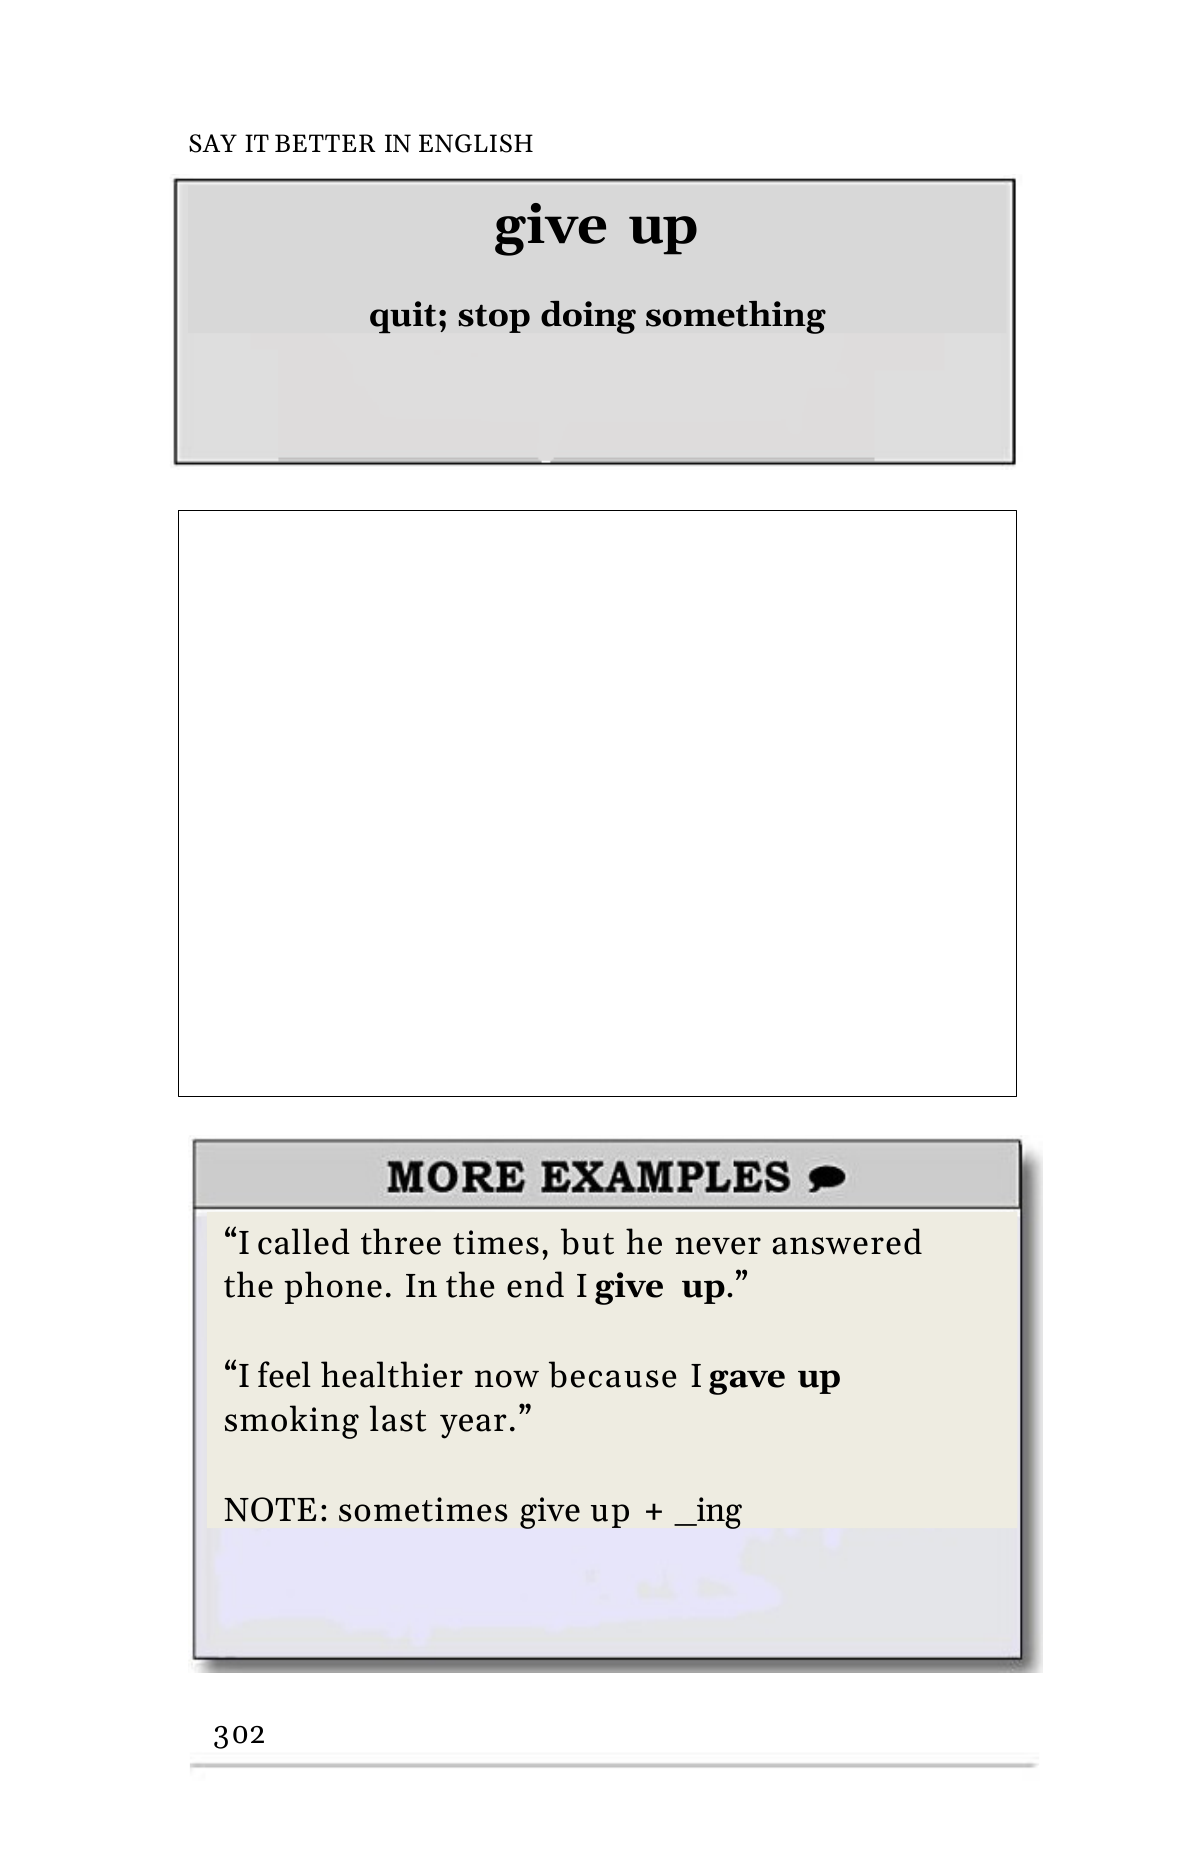

SAY IT BETTER IN ENGLISH

give up
quit; stop doing something

“I called three times, but he never answered  the phone. In the end I give up.”

“I feel healthier now because I gave up
smoking last year.”

NOTE: sometimes give up + _ing
302